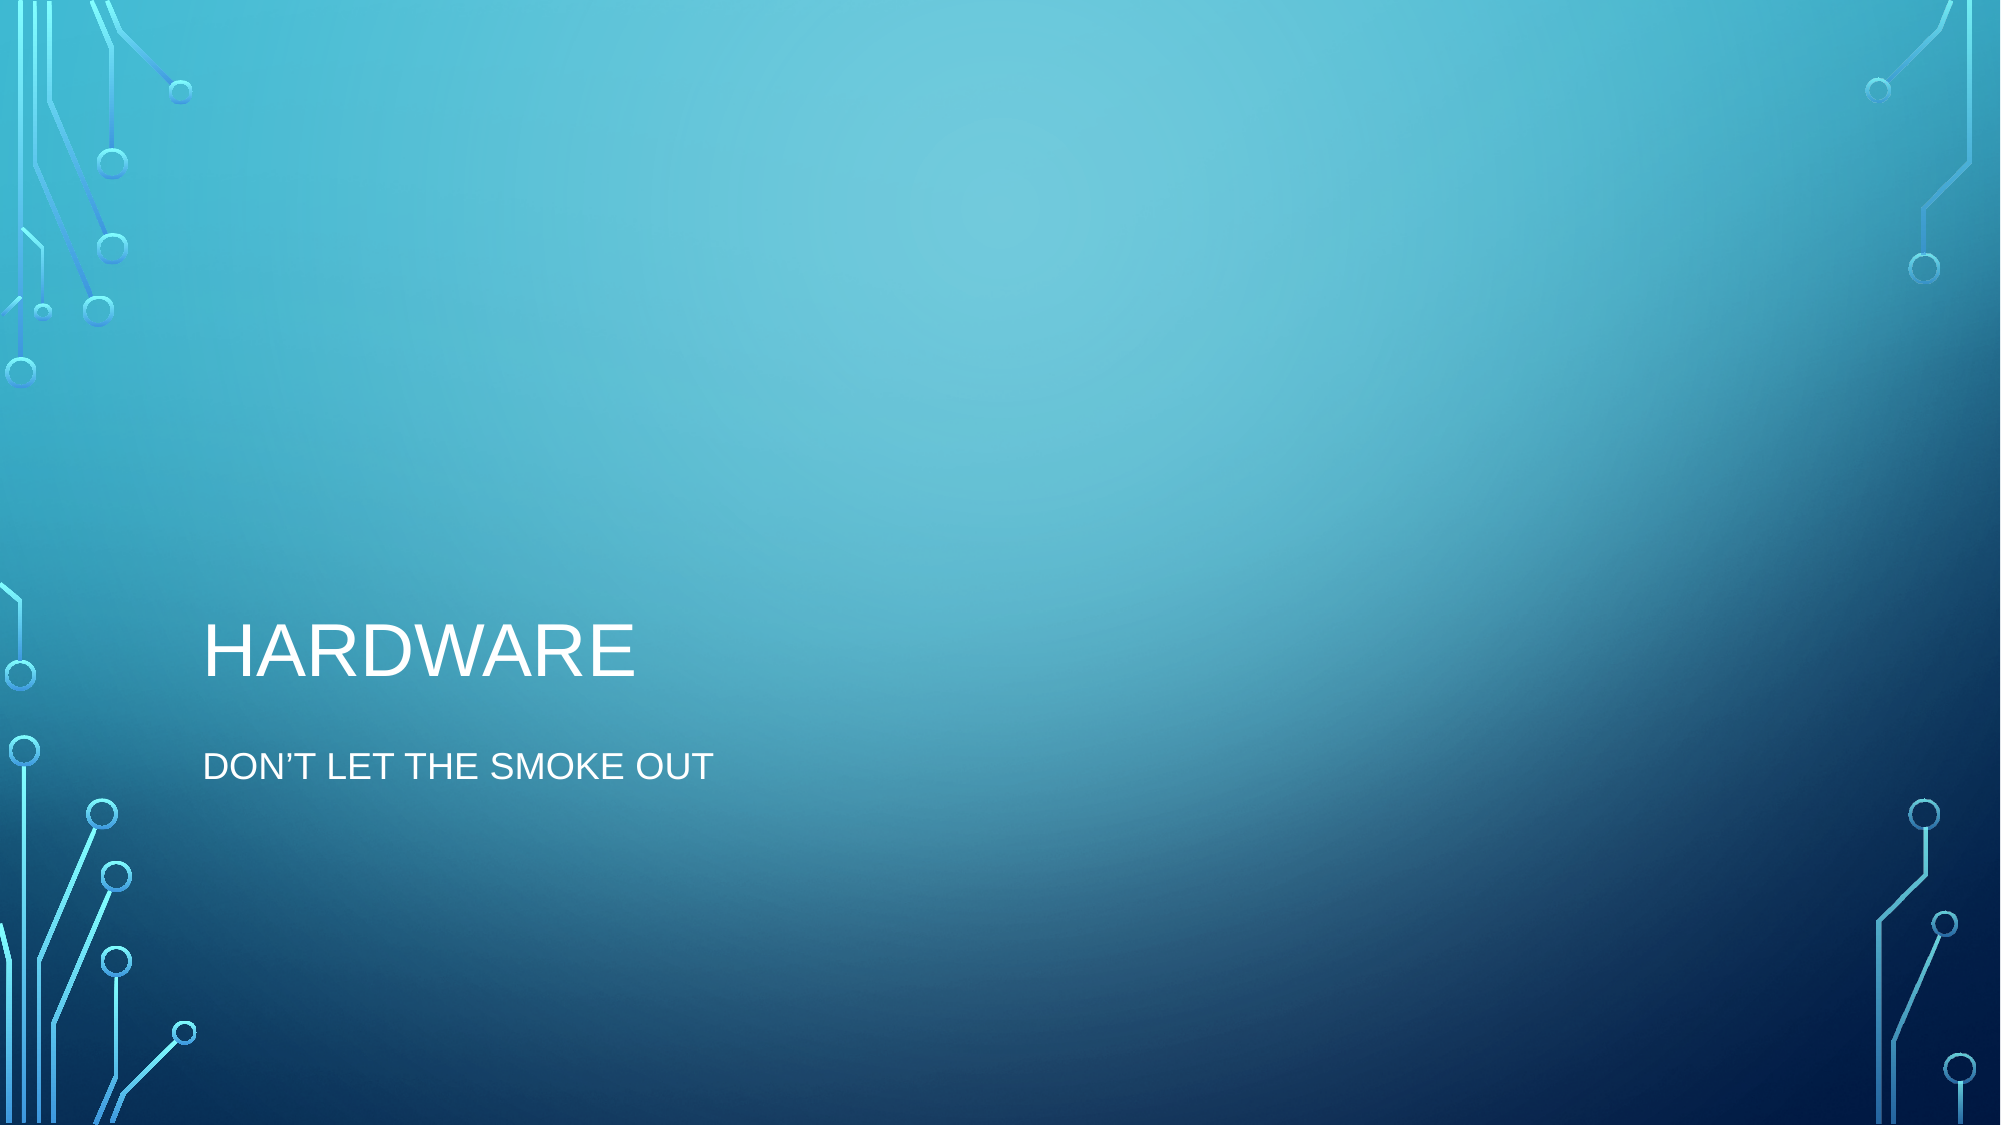

# Hardware
Don’t let the smoke out